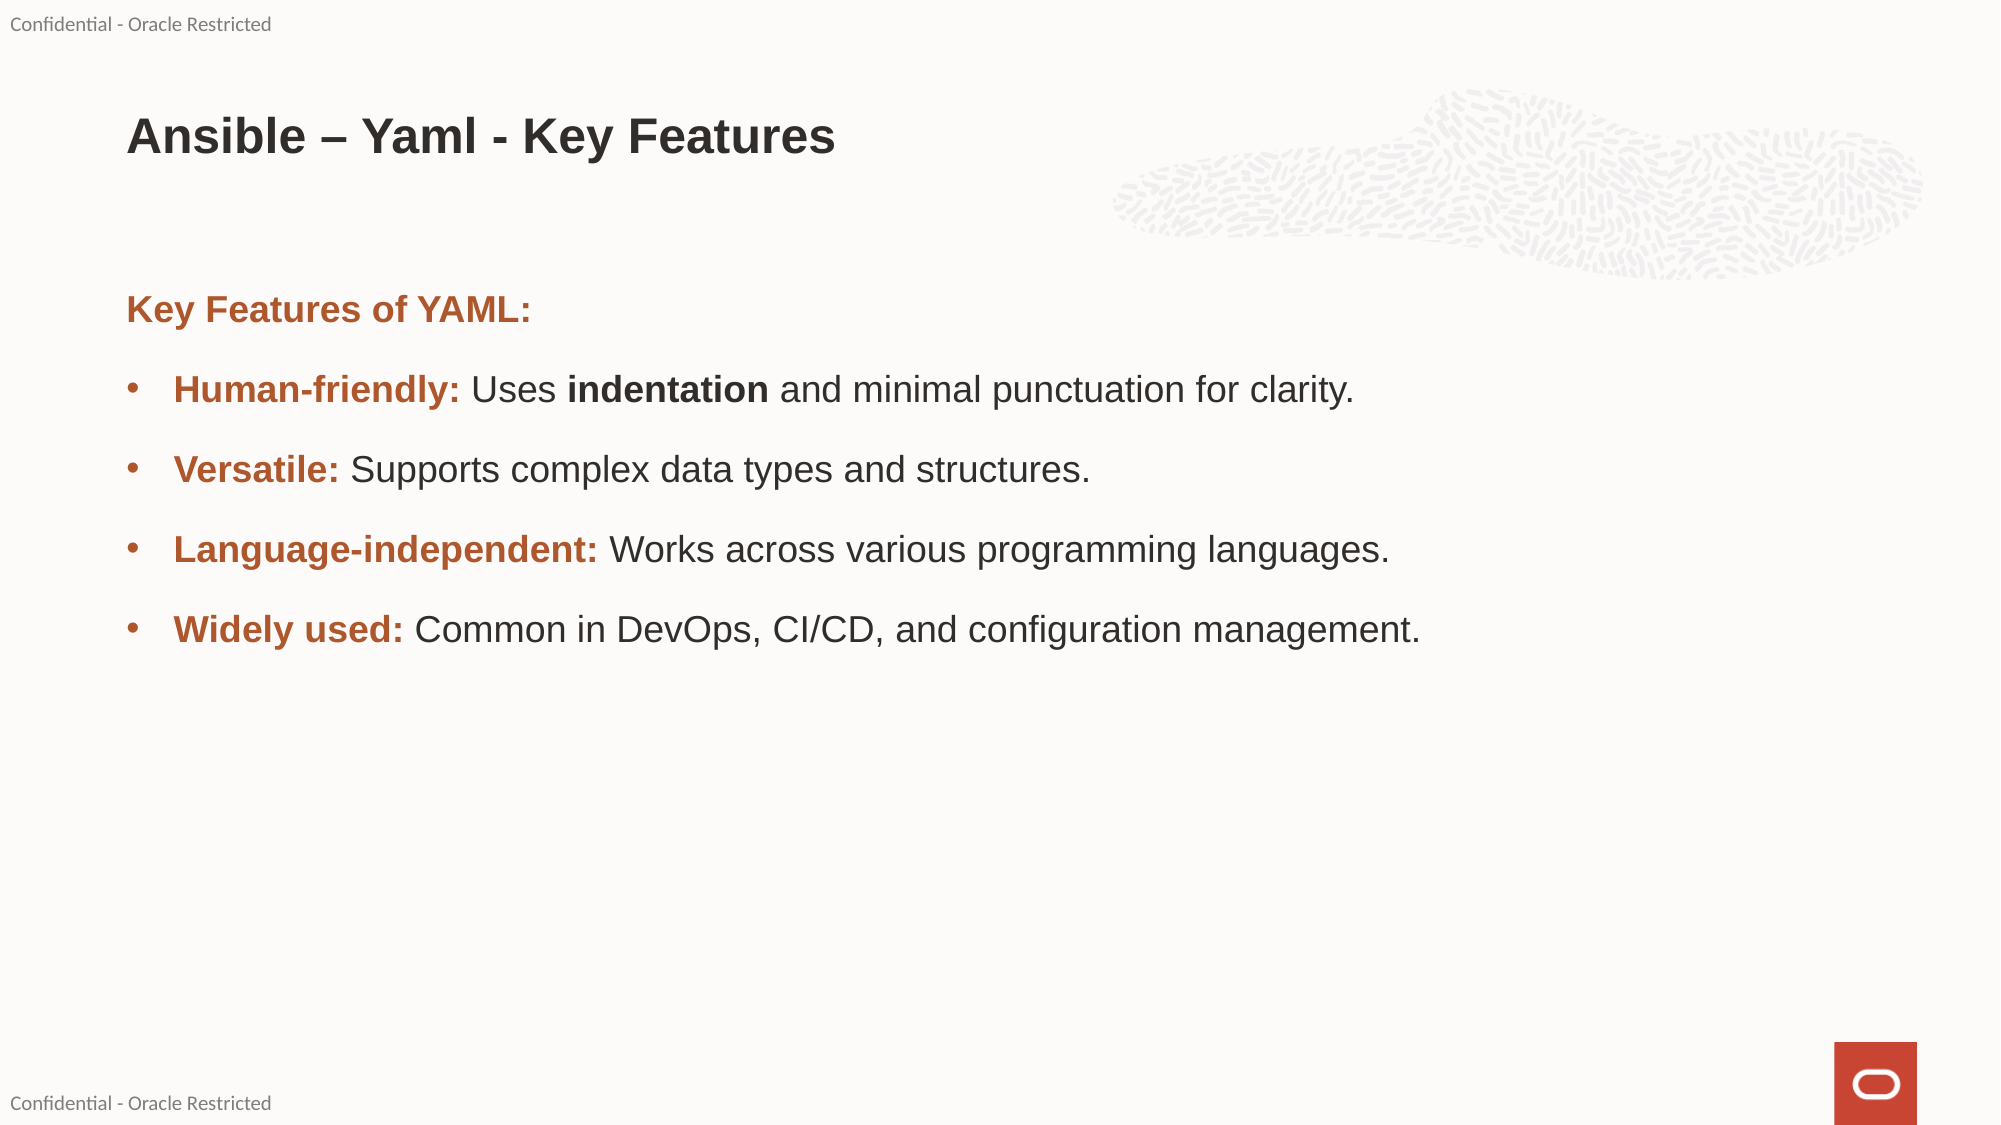

# Ansible – Yaml - Key Features
Key Features of YAML:
Human-friendly: Uses indentation and minimal punctuation for clarity.
Versatile: Supports complex data types and structures.
Language-independent: Works across various programming languages.
Widely used: Common in DevOps, CI/CD, and configuration management.